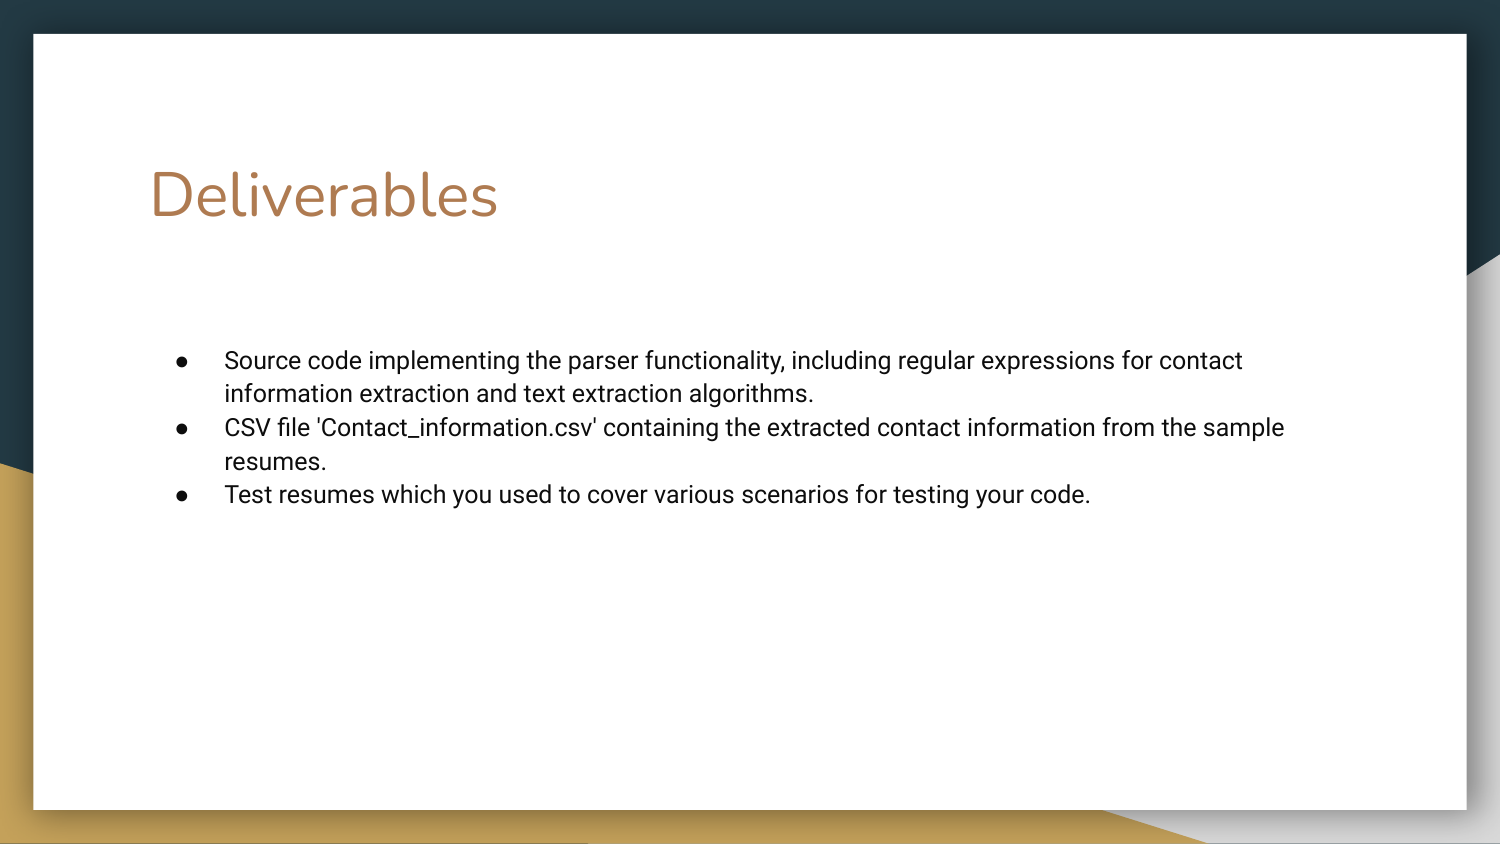

# Deliverables
Source code implementing the parser functionality, including regular expressions for contact information extraction and text extraction algorithms.
CSV file 'Contact_information.csv' containing the extracted contact information from the sample resumes.
Test resumes which you used to cover various scenarios for testing your code.